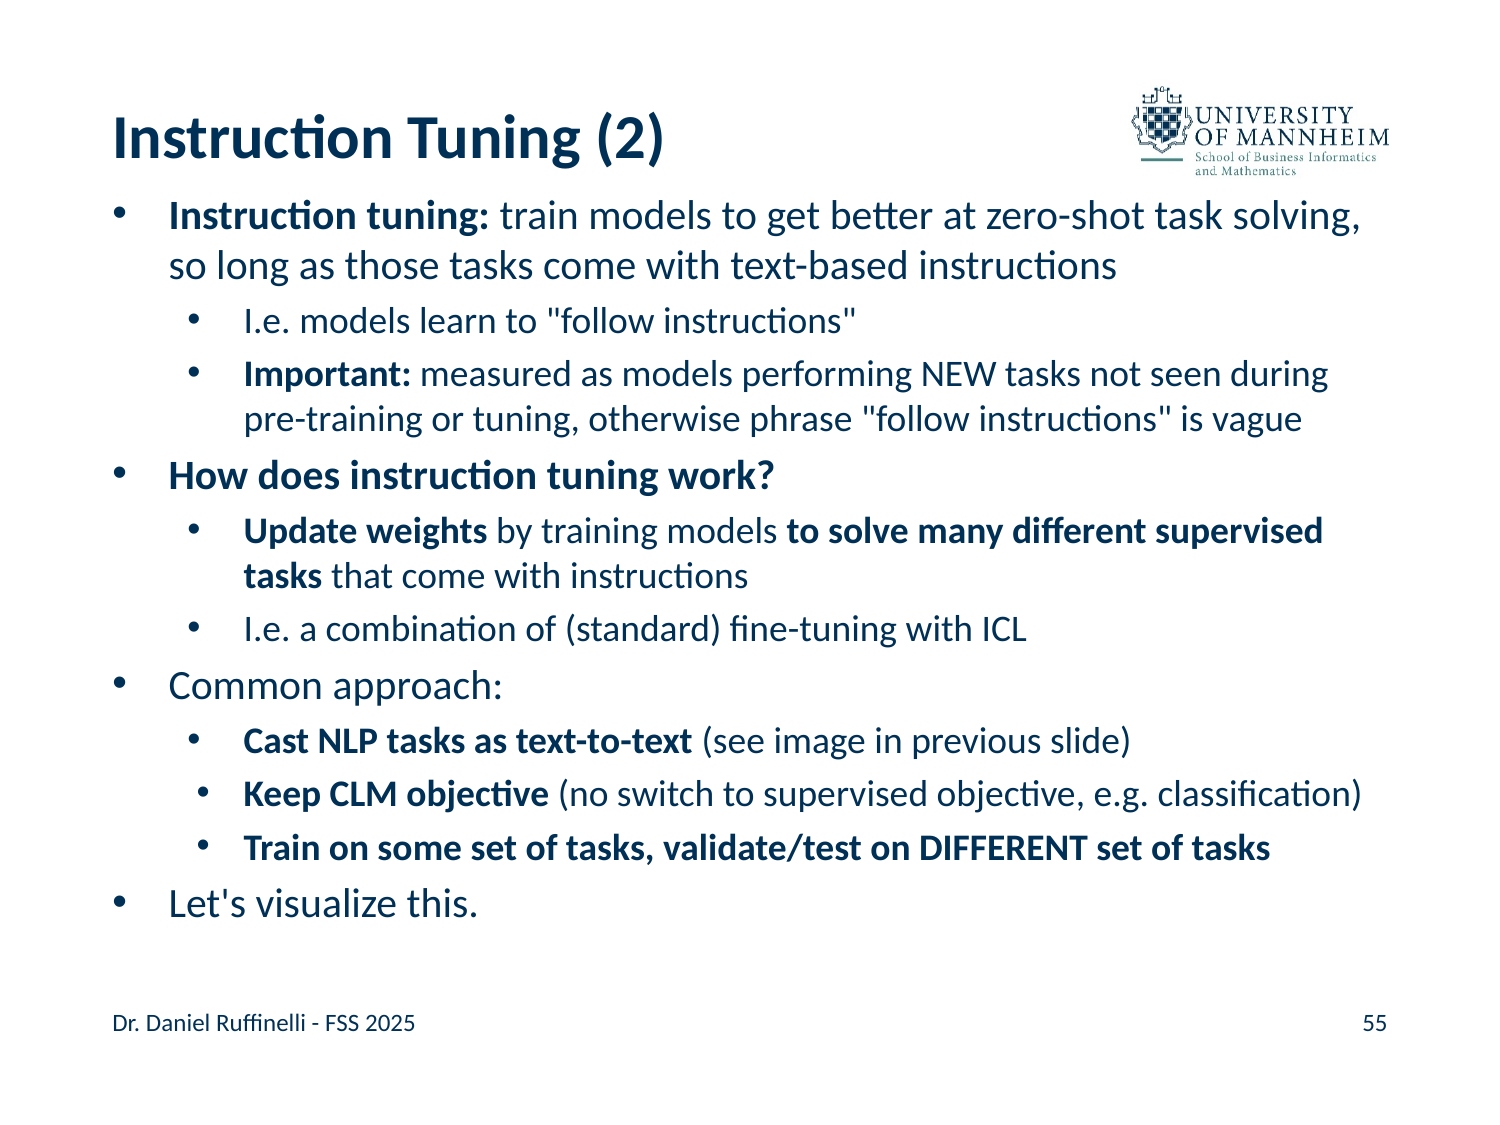

# Instruction Tuning (2)
Instruction tuning: train models to get better at zero-shot task solving, so long as those tasks come with text-based instructions
I.e. models learn to "follow instructions"
Important: measured as models performing NEW tasks not seen during pre-training or tuning, otherwise phrase "follow instructions" is vague
How does instruction tuning work?
Update weights by training models to solve many different supervised tasks that come with instructions
I.e. a combination of (standard) fine-tuning with ICL
Common approach:
Cast NLP tasks as text-to-text (see image in previous slide)
Keep CLM objective (no switch to supervised objective, e.g. classification)
Train on some set of tasks, validate/test on DIFFERENT set of tasks
Let's visualize this.
Dr. Daniel Ruffinelli - FSS 2025
55